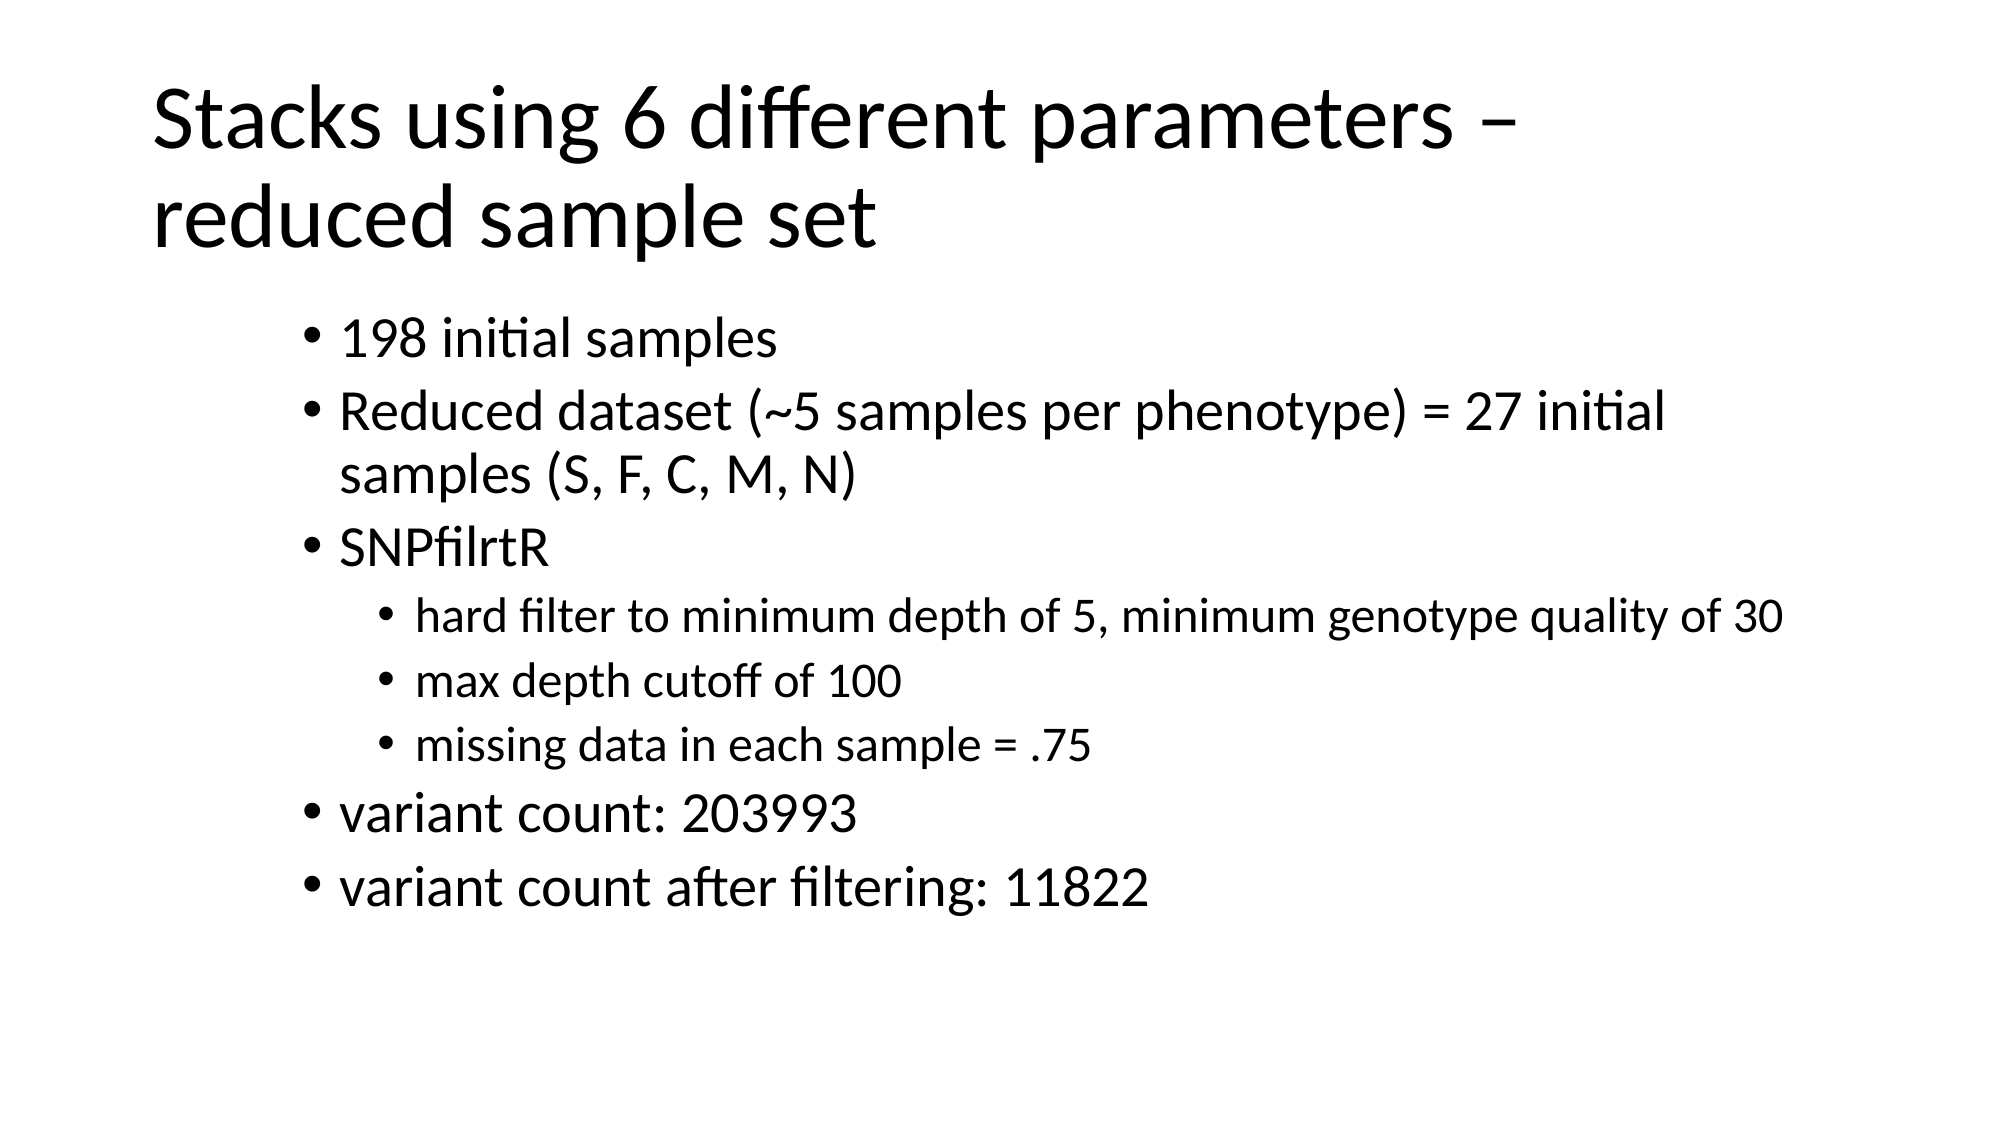

# Stacks using 6 different parameters – reduced sample set
198 initial samples
Reduced dataset (~5 samples per phenotype) = 27 initial samples (S, F, C, M, N)
SNPfilrtR
hard filter to minimum depth of 5, minimum genotype quality of 30
max depth cutoff of 100
missing data in each sample = .75
variant count: 203993
variant count after filtering: 11822